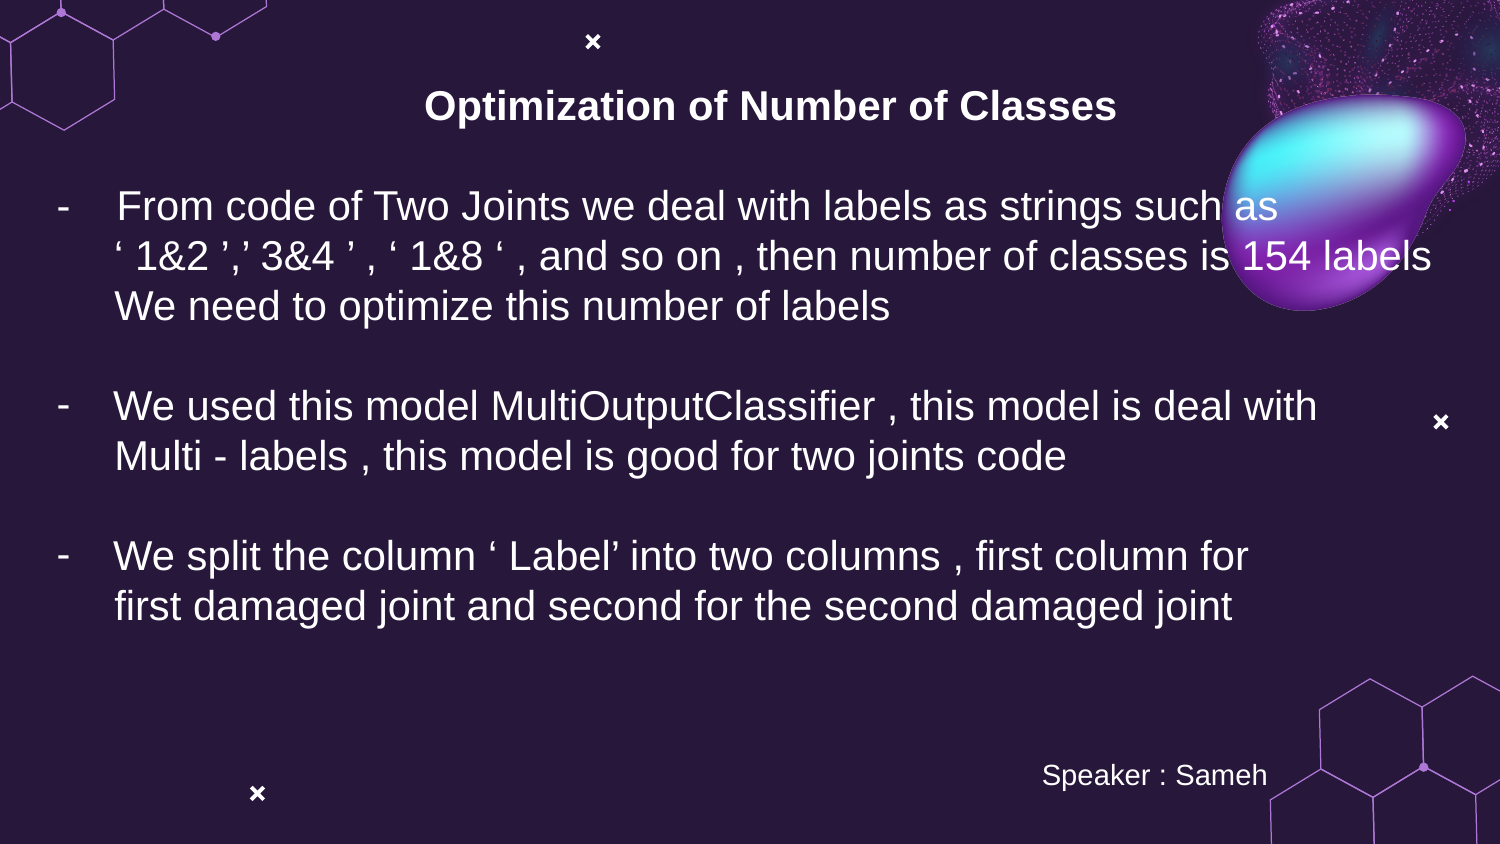

Optimization of Number of Classes

-    From code of Two Joints we deal with labels as strings such as
     ‘ 1&2 ’,’ 3&4 ’ , ‘ 1&8 ‘ , and so on , then number of classes is 154 labels
     We need to optimize this number of labels

We used this model MultiOutputClassifier , this model is deal with
     Multi - labels , this model is good for two joints code

We split the column ‘ Label’ into two columns , first column for
     first damaged joint and second for the second damaged joint
Speaker : Sameh